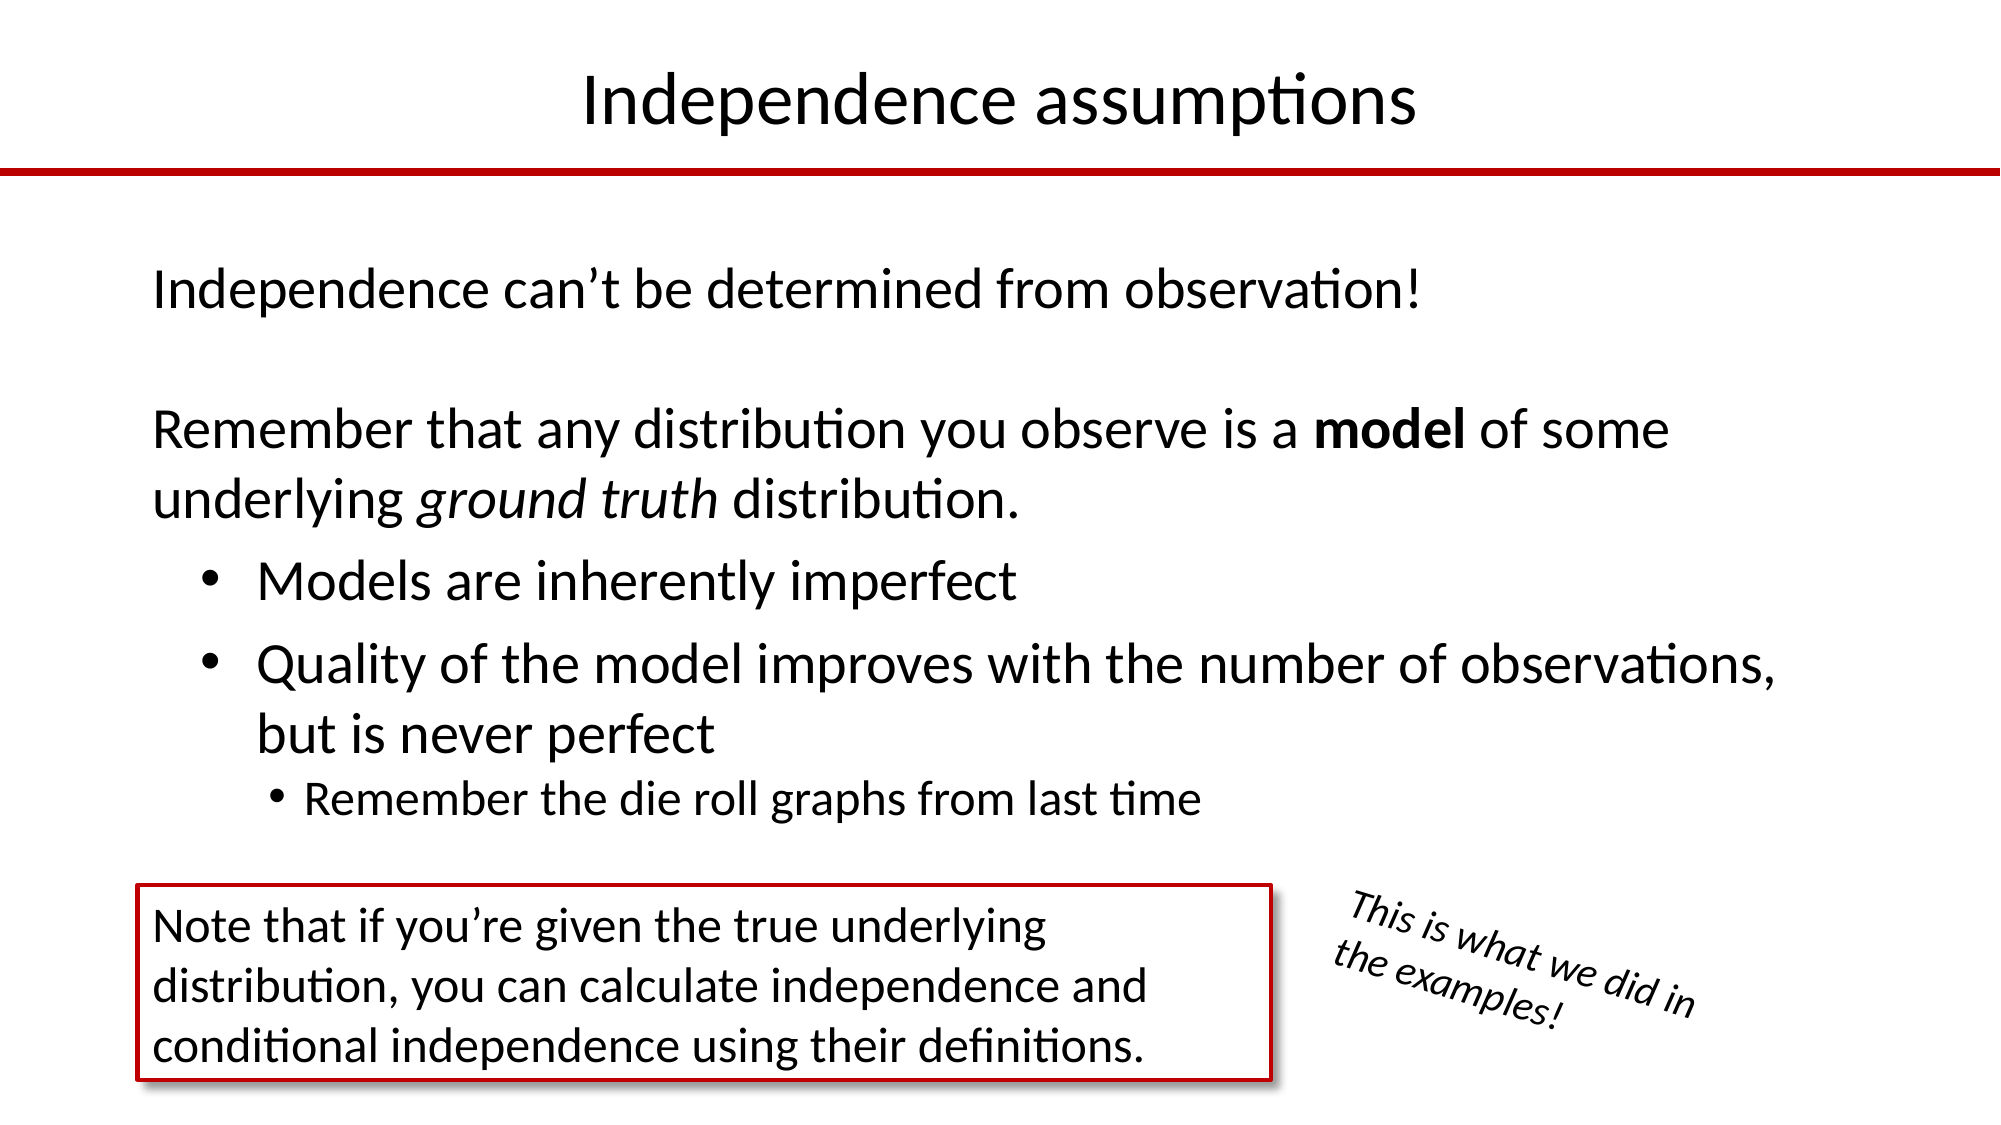

# Independence assumptions
Independence can’t be determined from observation!

Remember that any distribution you observe is a model of some underlying ground truth distribution.
Models are inherently imperfect
Quality of the model improves with the number of observations, but is never perfect
Remember the die roll graphs from last time
Note that if you’re given the true underlying distribution, you can calculate independence and conditional independence using their definitions.
This is what we did in the examples!